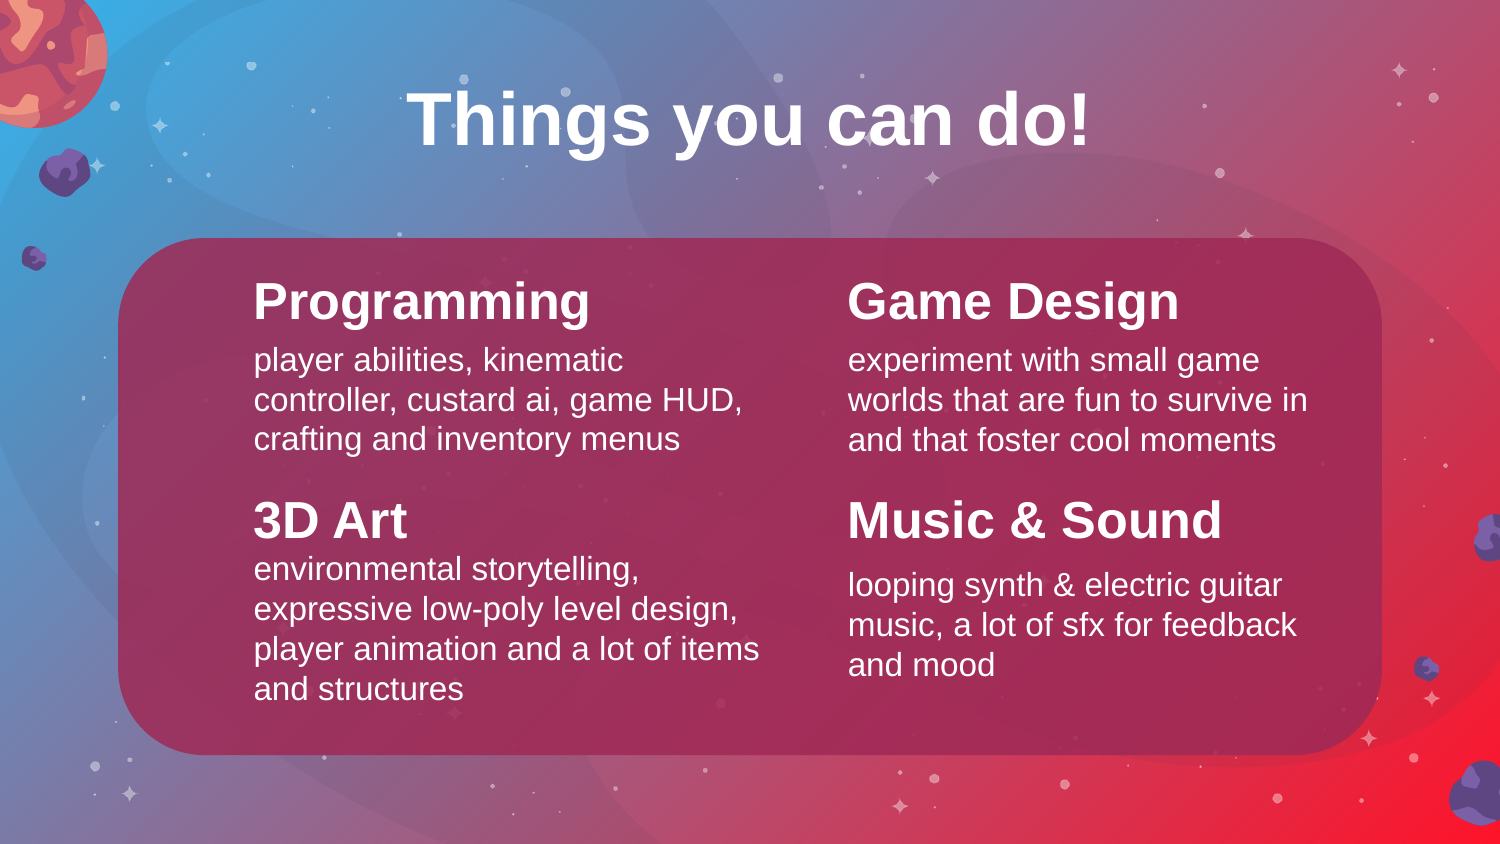

# Things you can do!
Programming
Game Design
player abilities, kinematic controller, custard ai, game HUD, crafting and inventory menus
experiment with small game worlds that are fun to survive in and that foster cool moments
3D Art
Music & Sound
environmental storytelling, expressive low-poly level design, player animation and a lot of items and structures
looping synth & electric guitar music, a lot of sfx for feedback and mood